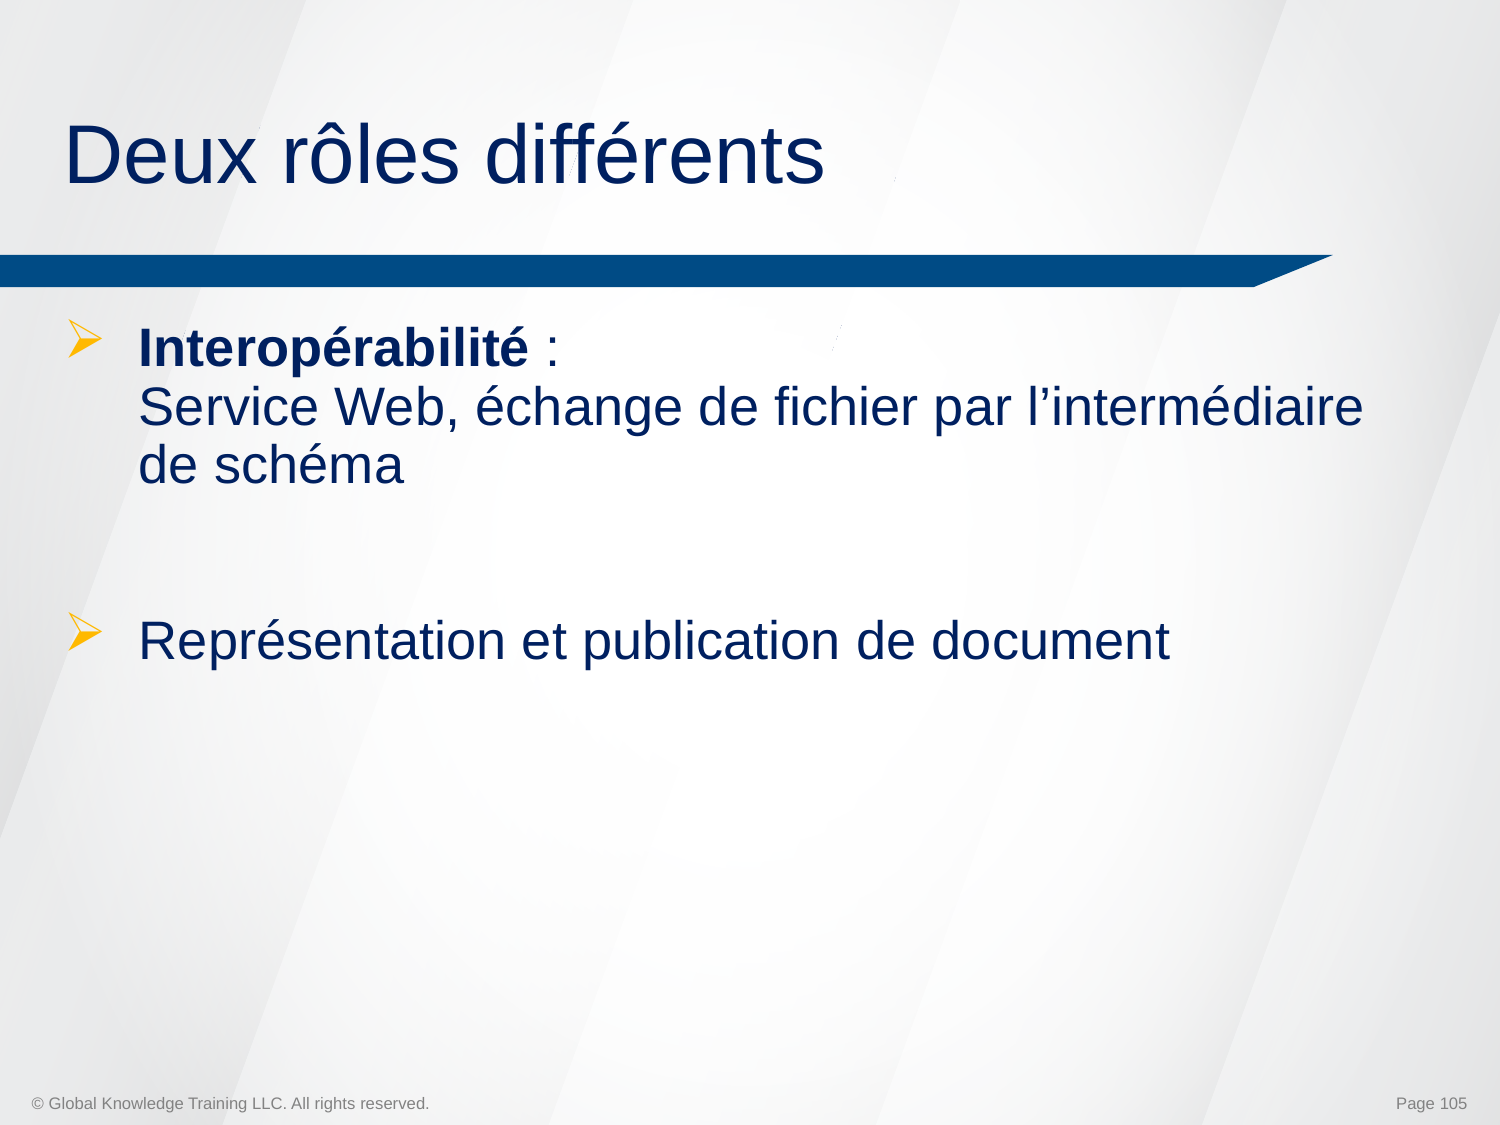

# Deux rôles différents
Interopérabilité :
Service Web, échange de fichier par l’intermédiaire de schéma

Représentation et publication de document